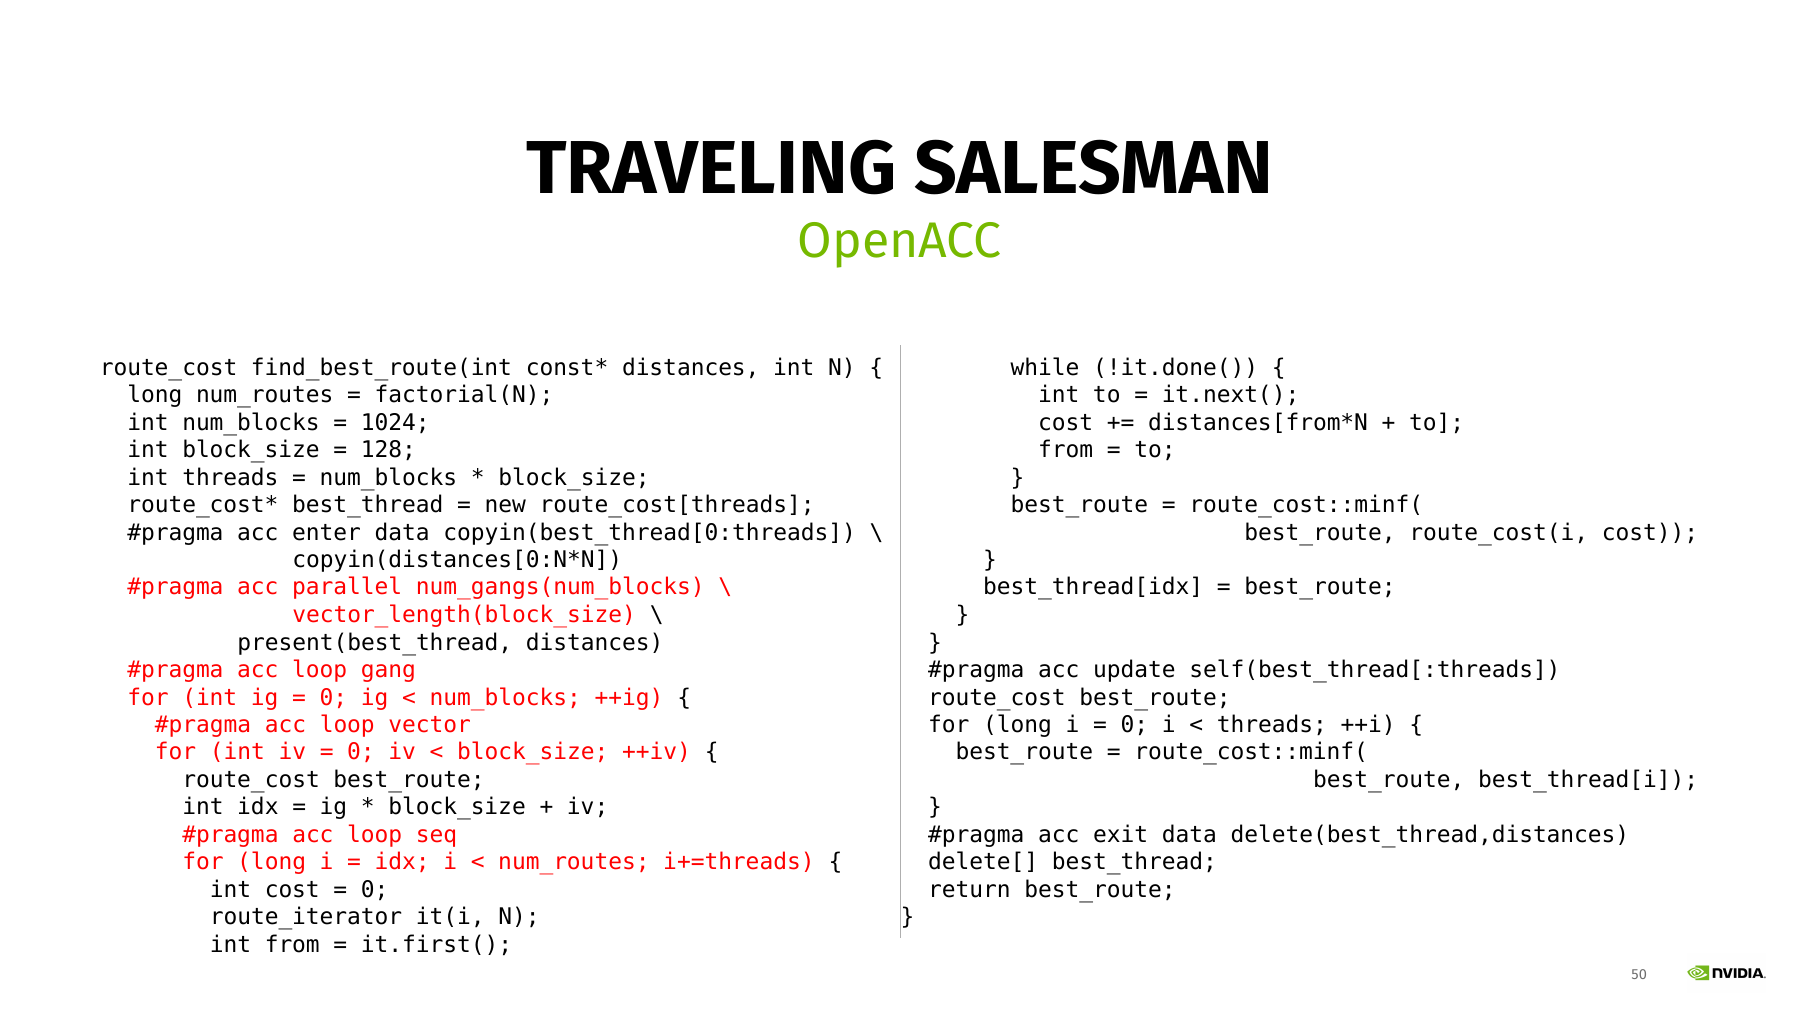

# Traveling Salesman
OpenACC
route_cost find_best_route(int const* distances, int N) {
  long num_routes = factorial(N);
  int num_blocks = 1024;
  int block_size = 128;
  int threads = num_blocks * block_size;
  route_cost* best_thread = new route_cost[threads];
  #pragma acc enter data copyin(best_thread[0:threads]) \
              copyin(distances[0:N*N])
  #pragma acc parallel num_gangs(num_blocks) \
              vector_length(block_size) \
          present(best_thread, distances)
  #pragma acc loop gang
  for (int ig = 0; ig < num_blocks; ++ig) {
    #pragma acc loop vector
    for (int iv = 0; iv < block_size; ++iv) {
      route_cost best_route;
      int idx = ig * block_size + iv;
      #pragma acc loop seq
      for (long i = idx; i < num_routes; i+=threads) {
        int cost = 0;
        route_iterator it(i, N);
        int from = it.first();
        while (!it.done()) {
          int to = it.next();
          cost += distances[from*N + to];
          from = to;
        }
        best_route = route_cost::minf(
                         best_route, route_cost(i, cost));
      }
      best_thread[idx] = best_route;
    }
  }
  #pragma acc update self(best_thread[:threads])
  route_cost best_route;
  for (long i = 0; i < threads; ++i) {
    best_route = route_cost::minf(
                              best_route, best_thread[i]);
  }
  #pragma acc exit data delete(best_thread,distances)
  delete[] best_thread;
  return best_route;
}